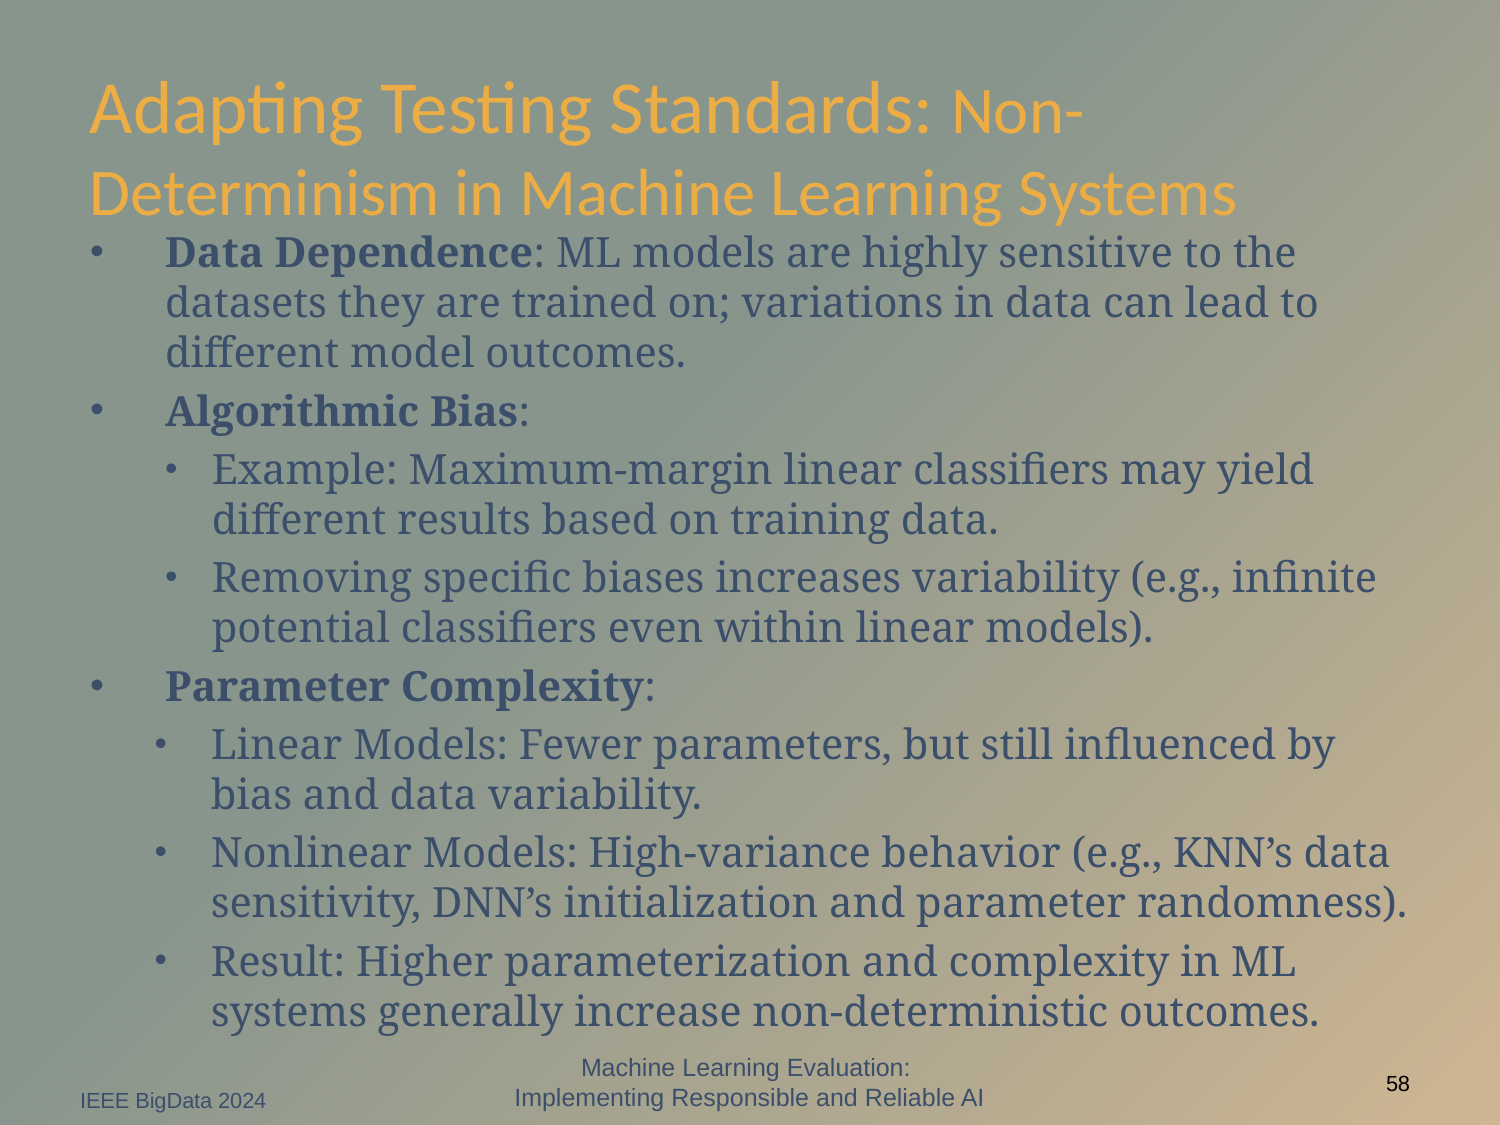

# Adapting Testing Standards: Non-Determinism in Machine Learning Systems
Data Dependence: ML models are highly sensitive to the datasets they are trained on; variations in data can lead to different model outcomes.
Algorithmic Bias:
Example: Maximum-margin linear classifiers may yield different results based on training data.
Removing specific biases increases variability (e.g., infinite potential classifiers even within linear models).
Parameter Complexity:
Linear Models: Fewer parameters, but still influenced by bias and data variability.
Nonlinear Models: High-variance behavior (e.g., KNN’s data sensitivity, DNN’s initialization and parameter randomness).
Result: Higher parameterization and complexity in ML systems generally increase non-deterministic outcomes.

Machine Learning Evaluation:
Implementing Responsible and Reliable AI
IEEE BigData 2024
58